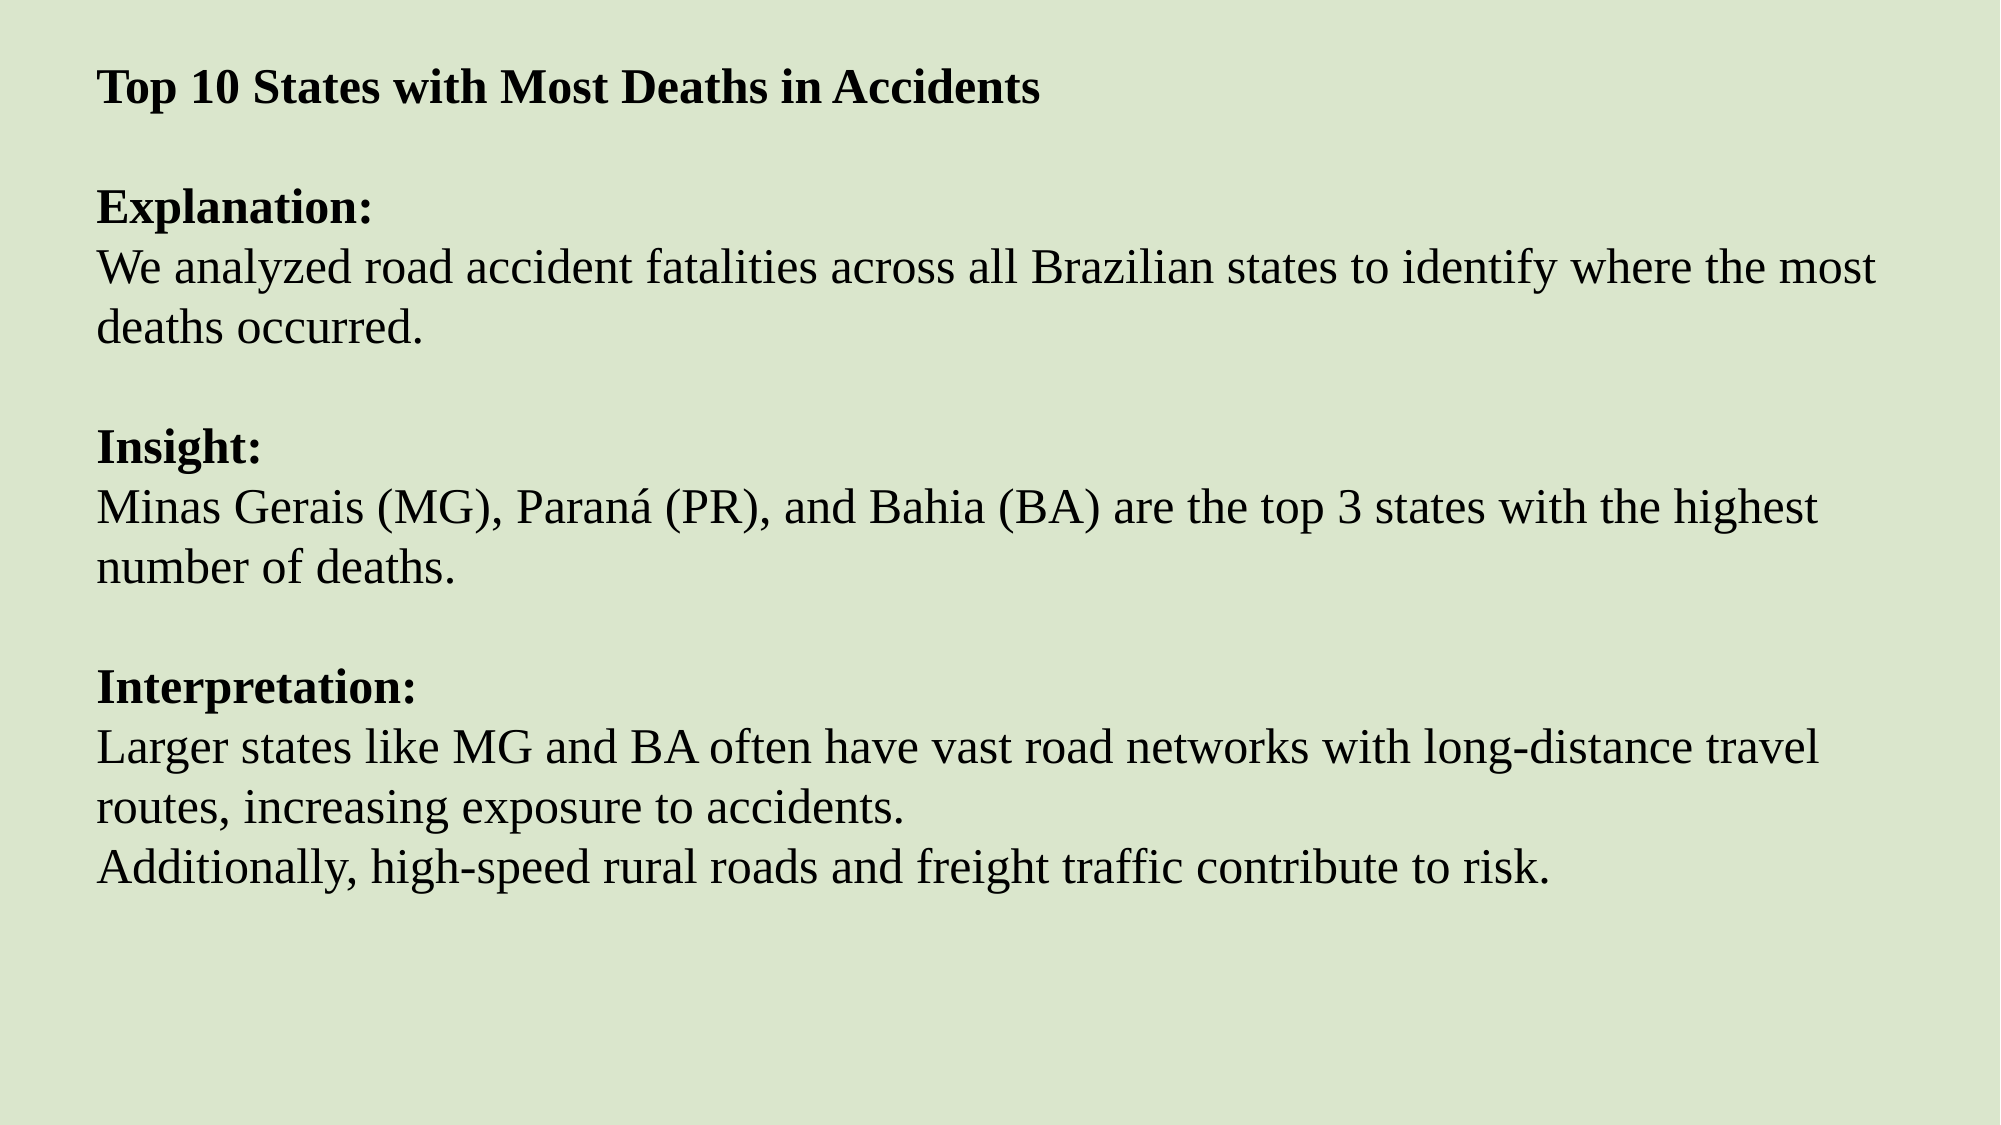

Top 10 States with Most Deaths in Accidents

Explanation:
We analyzed road accident fatalities across all Brazilian states to identify where the most deaths occurred.

Insight:
Minas Gerais (MG), Paraná (PR), and Bahia (BA) are the top 3 states with the highest number of deaths.

Interpretation:
Larger states like MG and BA often have vast road networks with long-distance travel routes, increasing exposure to accidents.
Additionally, high-speed rural roads and freight traffic contribute to risk.